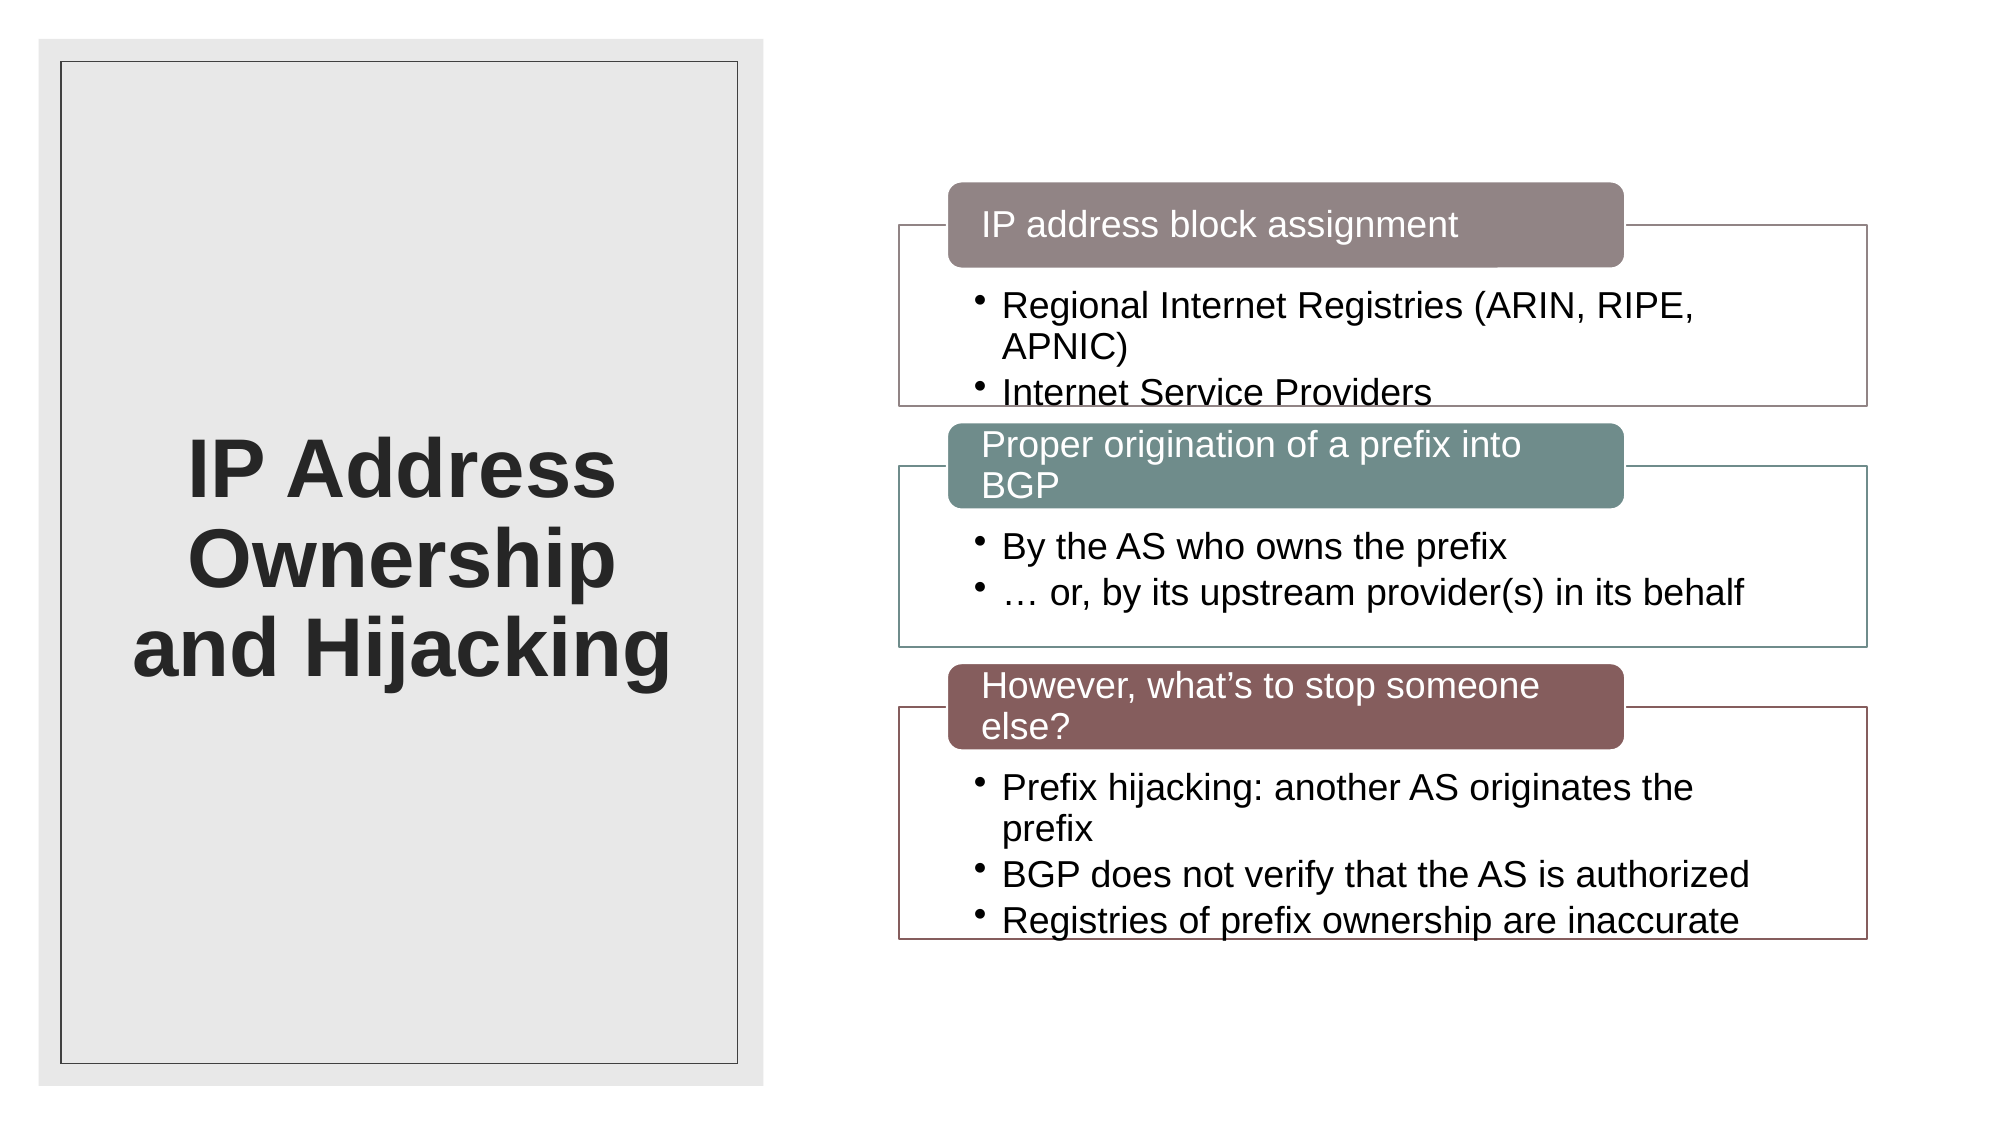

# IP Address Ownership and Hijacking
Regional Internet Registries (ARIN, RIPE, APNIC)
Internet Service Providers
IP address block assignment
By the AS who owns the prefix
… or, by its upstream provider(s) in its behalf
Proper origination of a prefix into BGP
Prefix hijacking: another AS originates the prefix
BGP does not verify that the AS is authorized
Registries of prefix ownership are inaccurate
However, what’s to stop someone else?